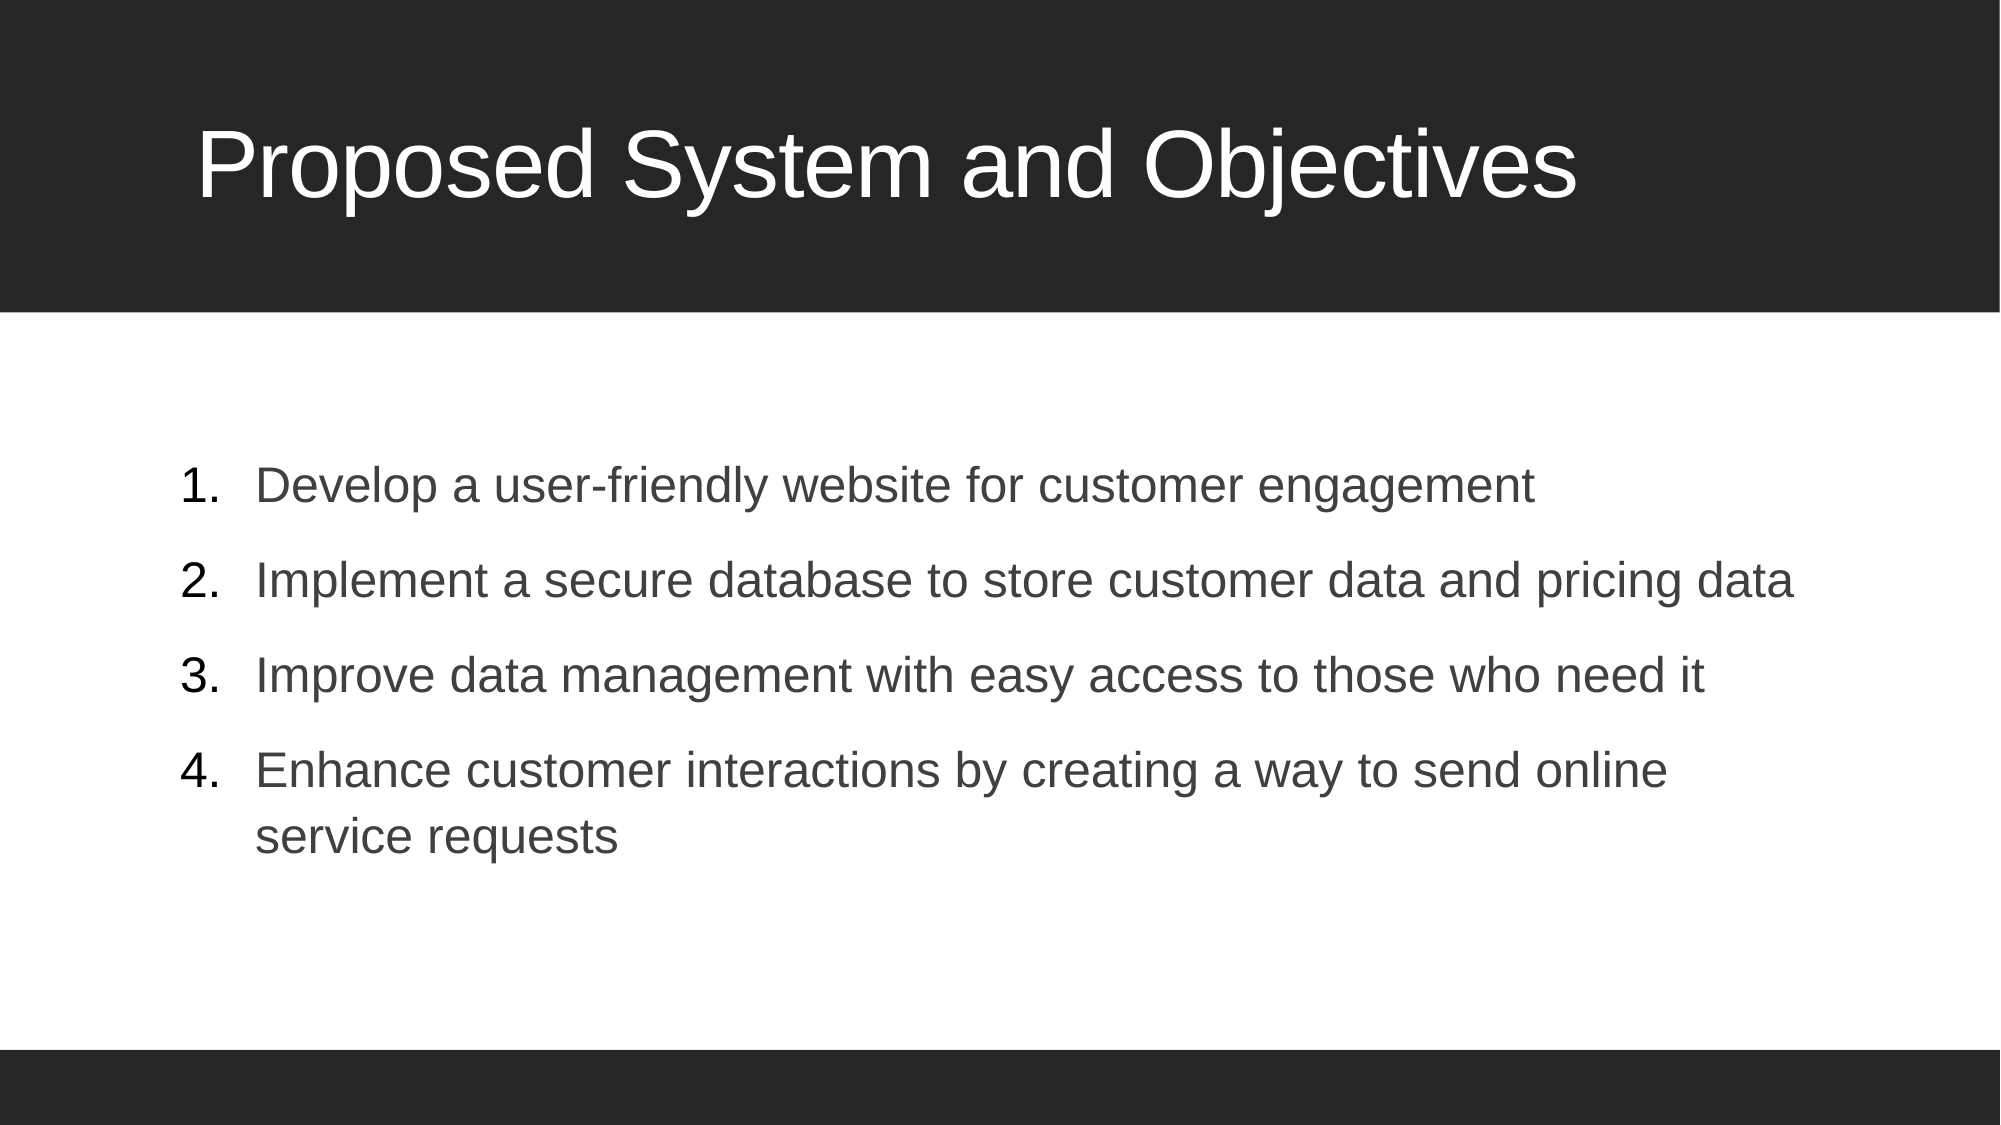

# Proposed System and Objectives
Develop a user-friendly website for customer engagement
Implement a secure database to store customer data and pricing data
Improve data management with easy access to those who need it
Enhance customer interactions by creating a way to send online service requests